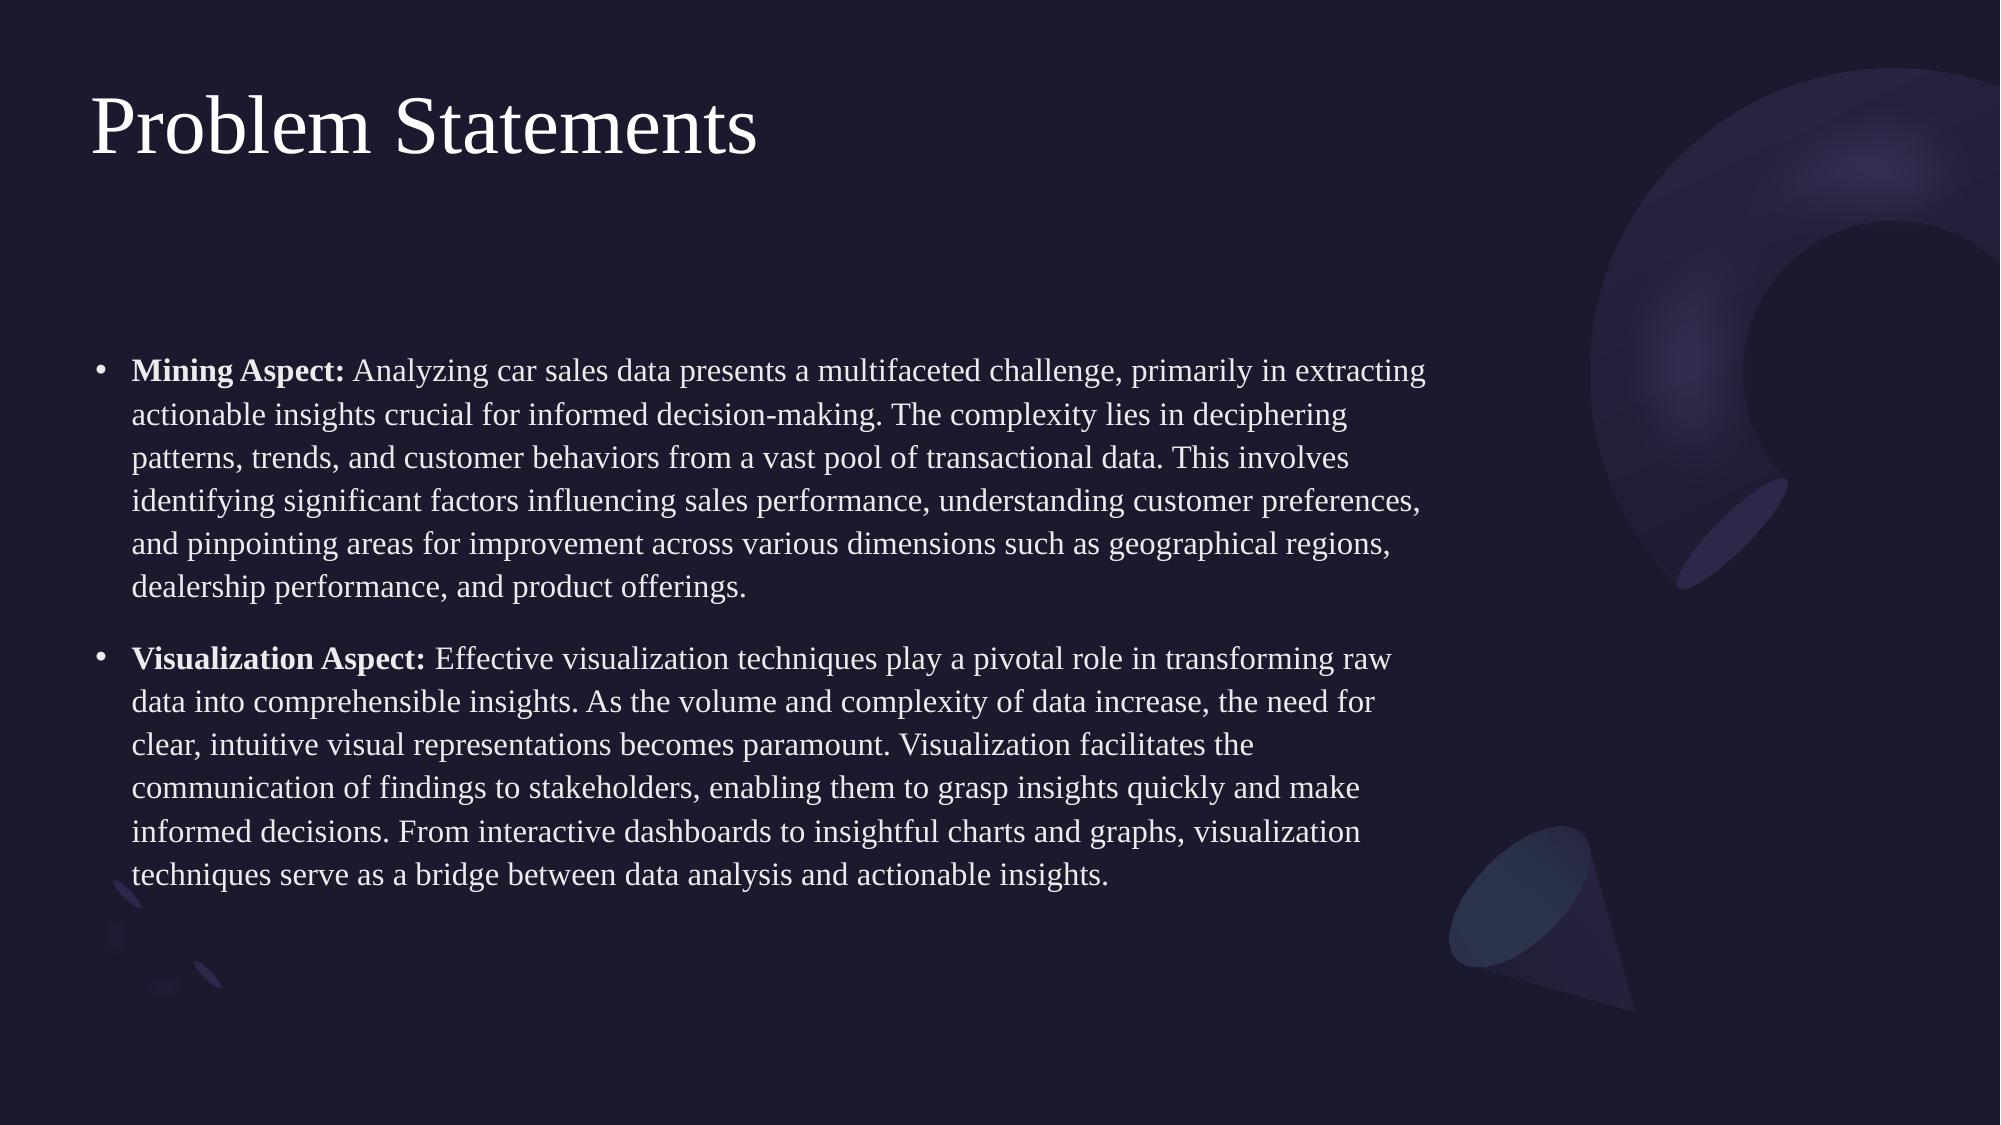

# Problem Statements
Mining Aspect: Analyzing car sales data presents a multifaceted challenge, primarily in extracting actionable insights crucial for informed decision-making. The complexity lies in deciphering patterns, trends, and customer behaviors from a vast pool of transactional data. This involves identifying significant factors influencing sales performance, understanding customer preferences, and pinpointing areas for improvement across various dimensions such as geographical regions, dealership performance, and product offerings.
Visualization Aspect: Effective visualization techniques play a pivotal role in transforming raw data into comprehensible insights. As the volume and complexity of data increase, the need for clear, intuitive visual representations becomes paramount. Visualization facilitates the communication of findings to stakeholders, enabling them to grasp insights quickly and make informed decisions. From interactive dashboards to insightful charts and graphs, visualization techniques serve as a bridge between data analysis and actionable insights.